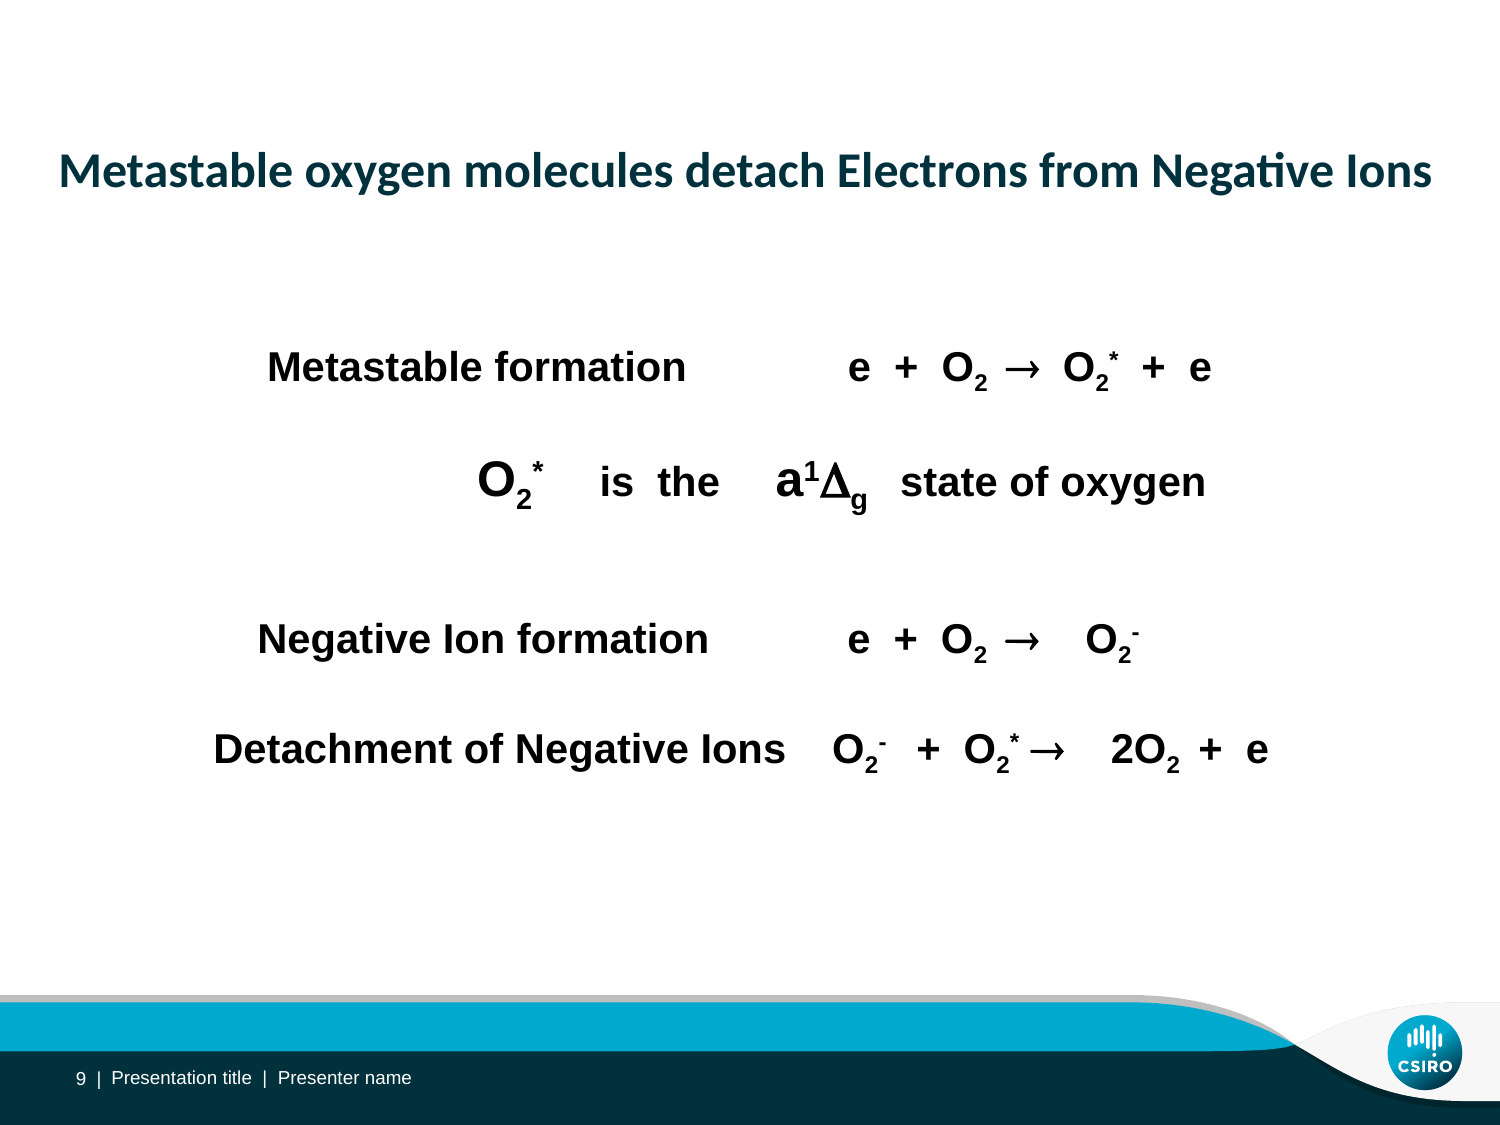

# Metastable oxygen molecules detach Electrons from Negative Ions
Metastable formation              e  +  O2  →  O2*  +  e

               O2*    is  the    a1Δg    state of oxygen

Negative Ion formation            e  +  O2  →    O2-
Detachment of Negative Ions    O2-   +  O2* →    2O2  +  e
9  |
Presentation title  |  Presenter name